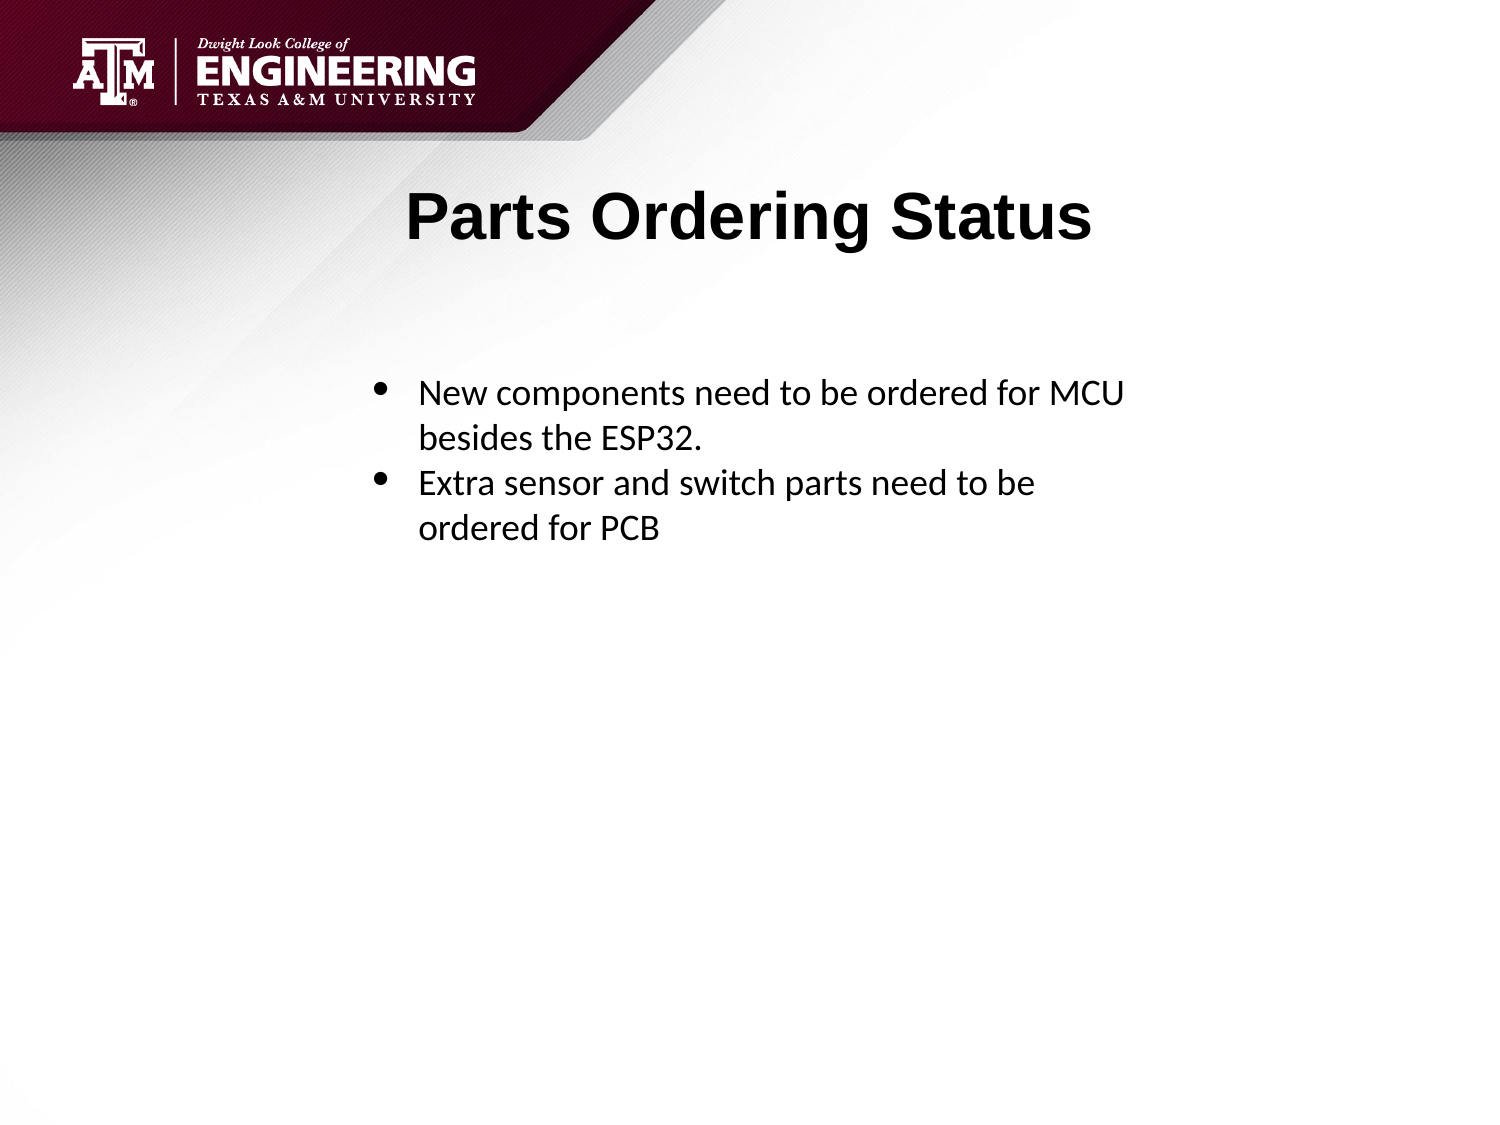

# Parts Ordering Status

New components need to be ordered for MCU besides the ESP32.
Extra sensor and switch parts need to be ordered for PCB